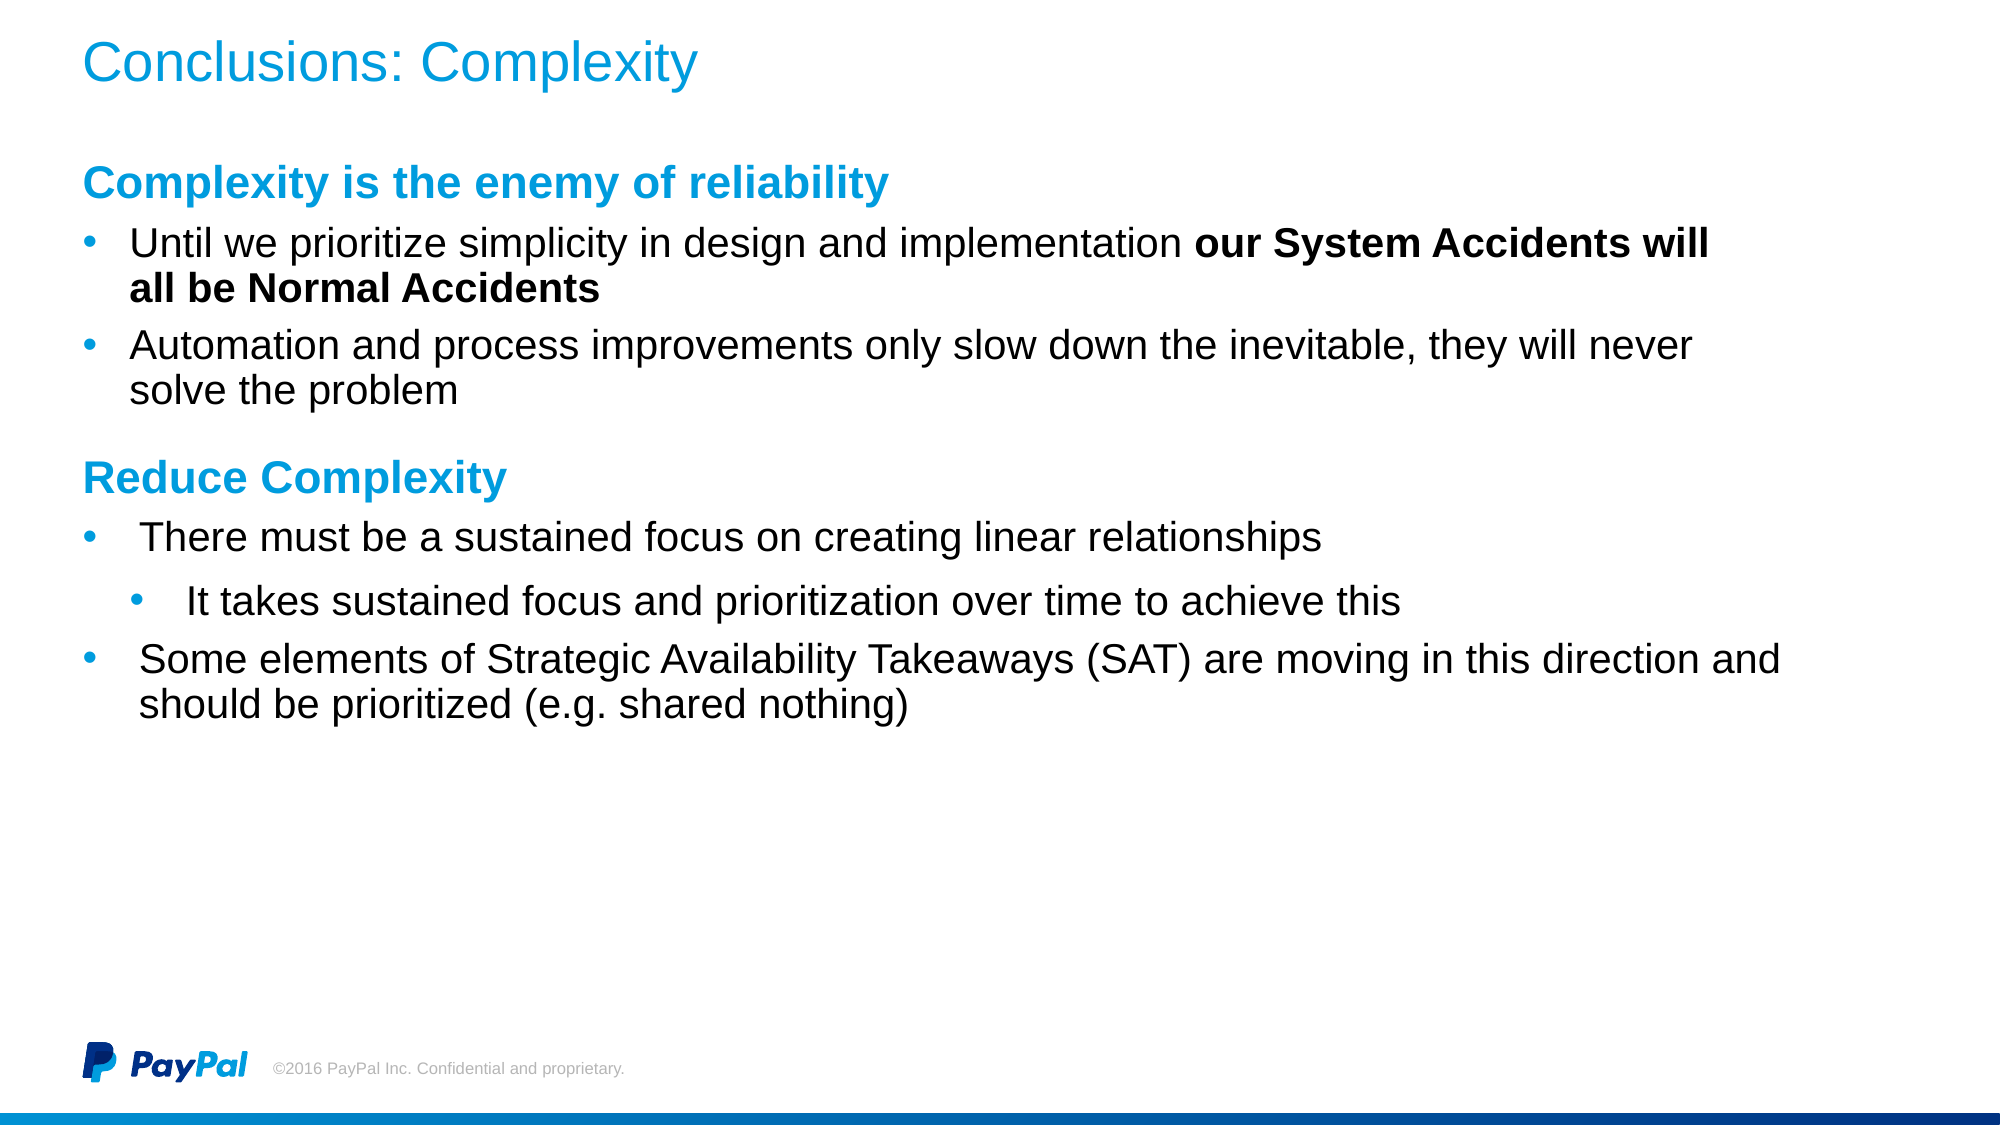

# Conclusions: Complexity
Master Layout Slides
Complexity is the enemy of reliability
Until we prioritize simplicity in design and implementation our System Accidents will all be Normal Accidents
Automation and process improvements only slow down the inevitable, they will never solve the problem
Reduce Complexity
There must be a sustained focus on creating linear relationships
It takes sustained focus and prioritization over time to achieve this
Some elements of Strategic Availability Takeaways (SAT) are moving in this direction and should be prioritized (e.g. shared nothing)

©2016 PayPal Inc. Confidential and proprietary.
This box will not be visible in Slide Show mode or
when printed.